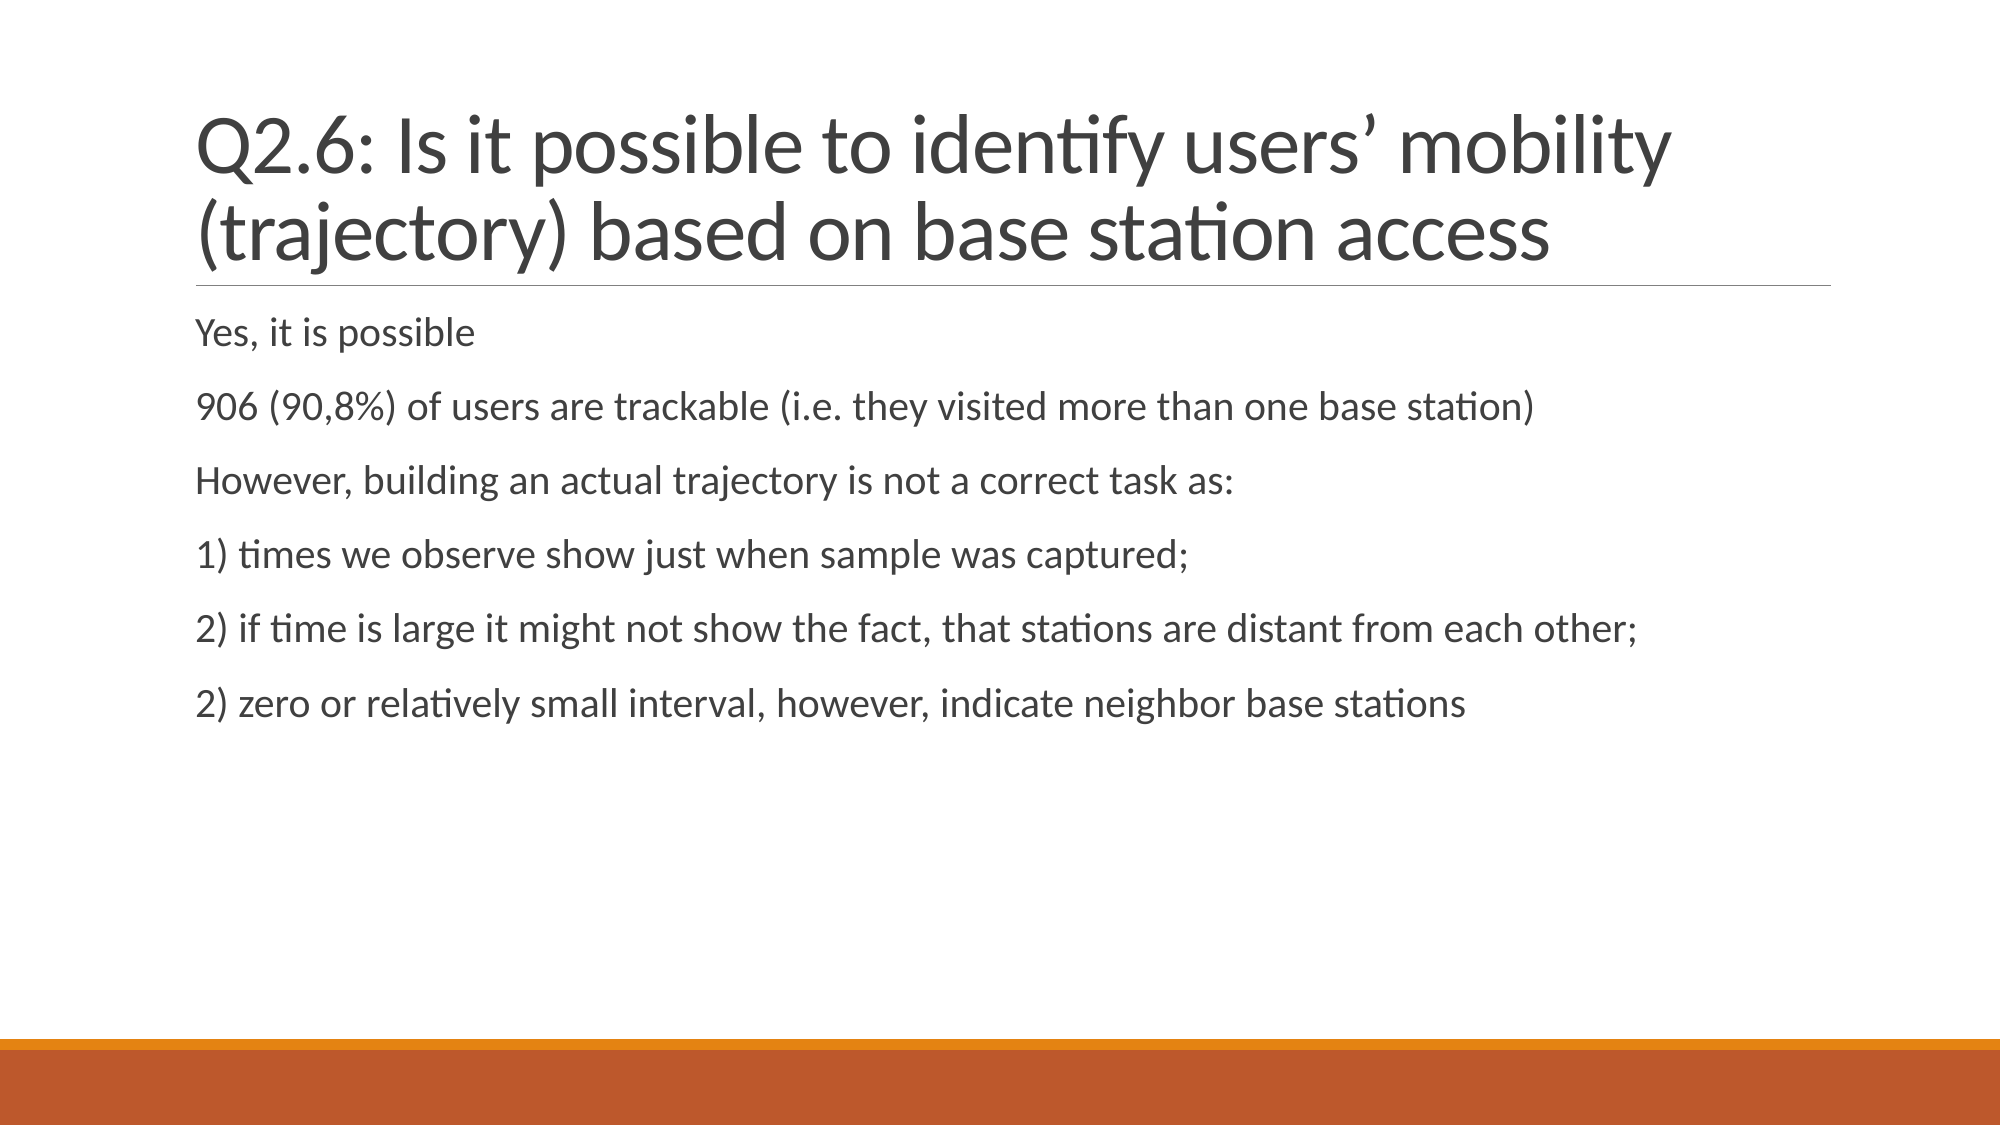

# Q2.6: Is it possible to identify users’ mobility (trajectory) based on base station access
Yes, it is possible
906 (90,8%) of users are trackable (i.e. they visited more than one base station)
However, building an actual trajectory is not a correct task as:
1) times we observe show just when sample was captured;
2) if time is large it might not show the fact, that stations are distant from each other;
2) zero or relatively small interval, however, indicate neighbor base stations